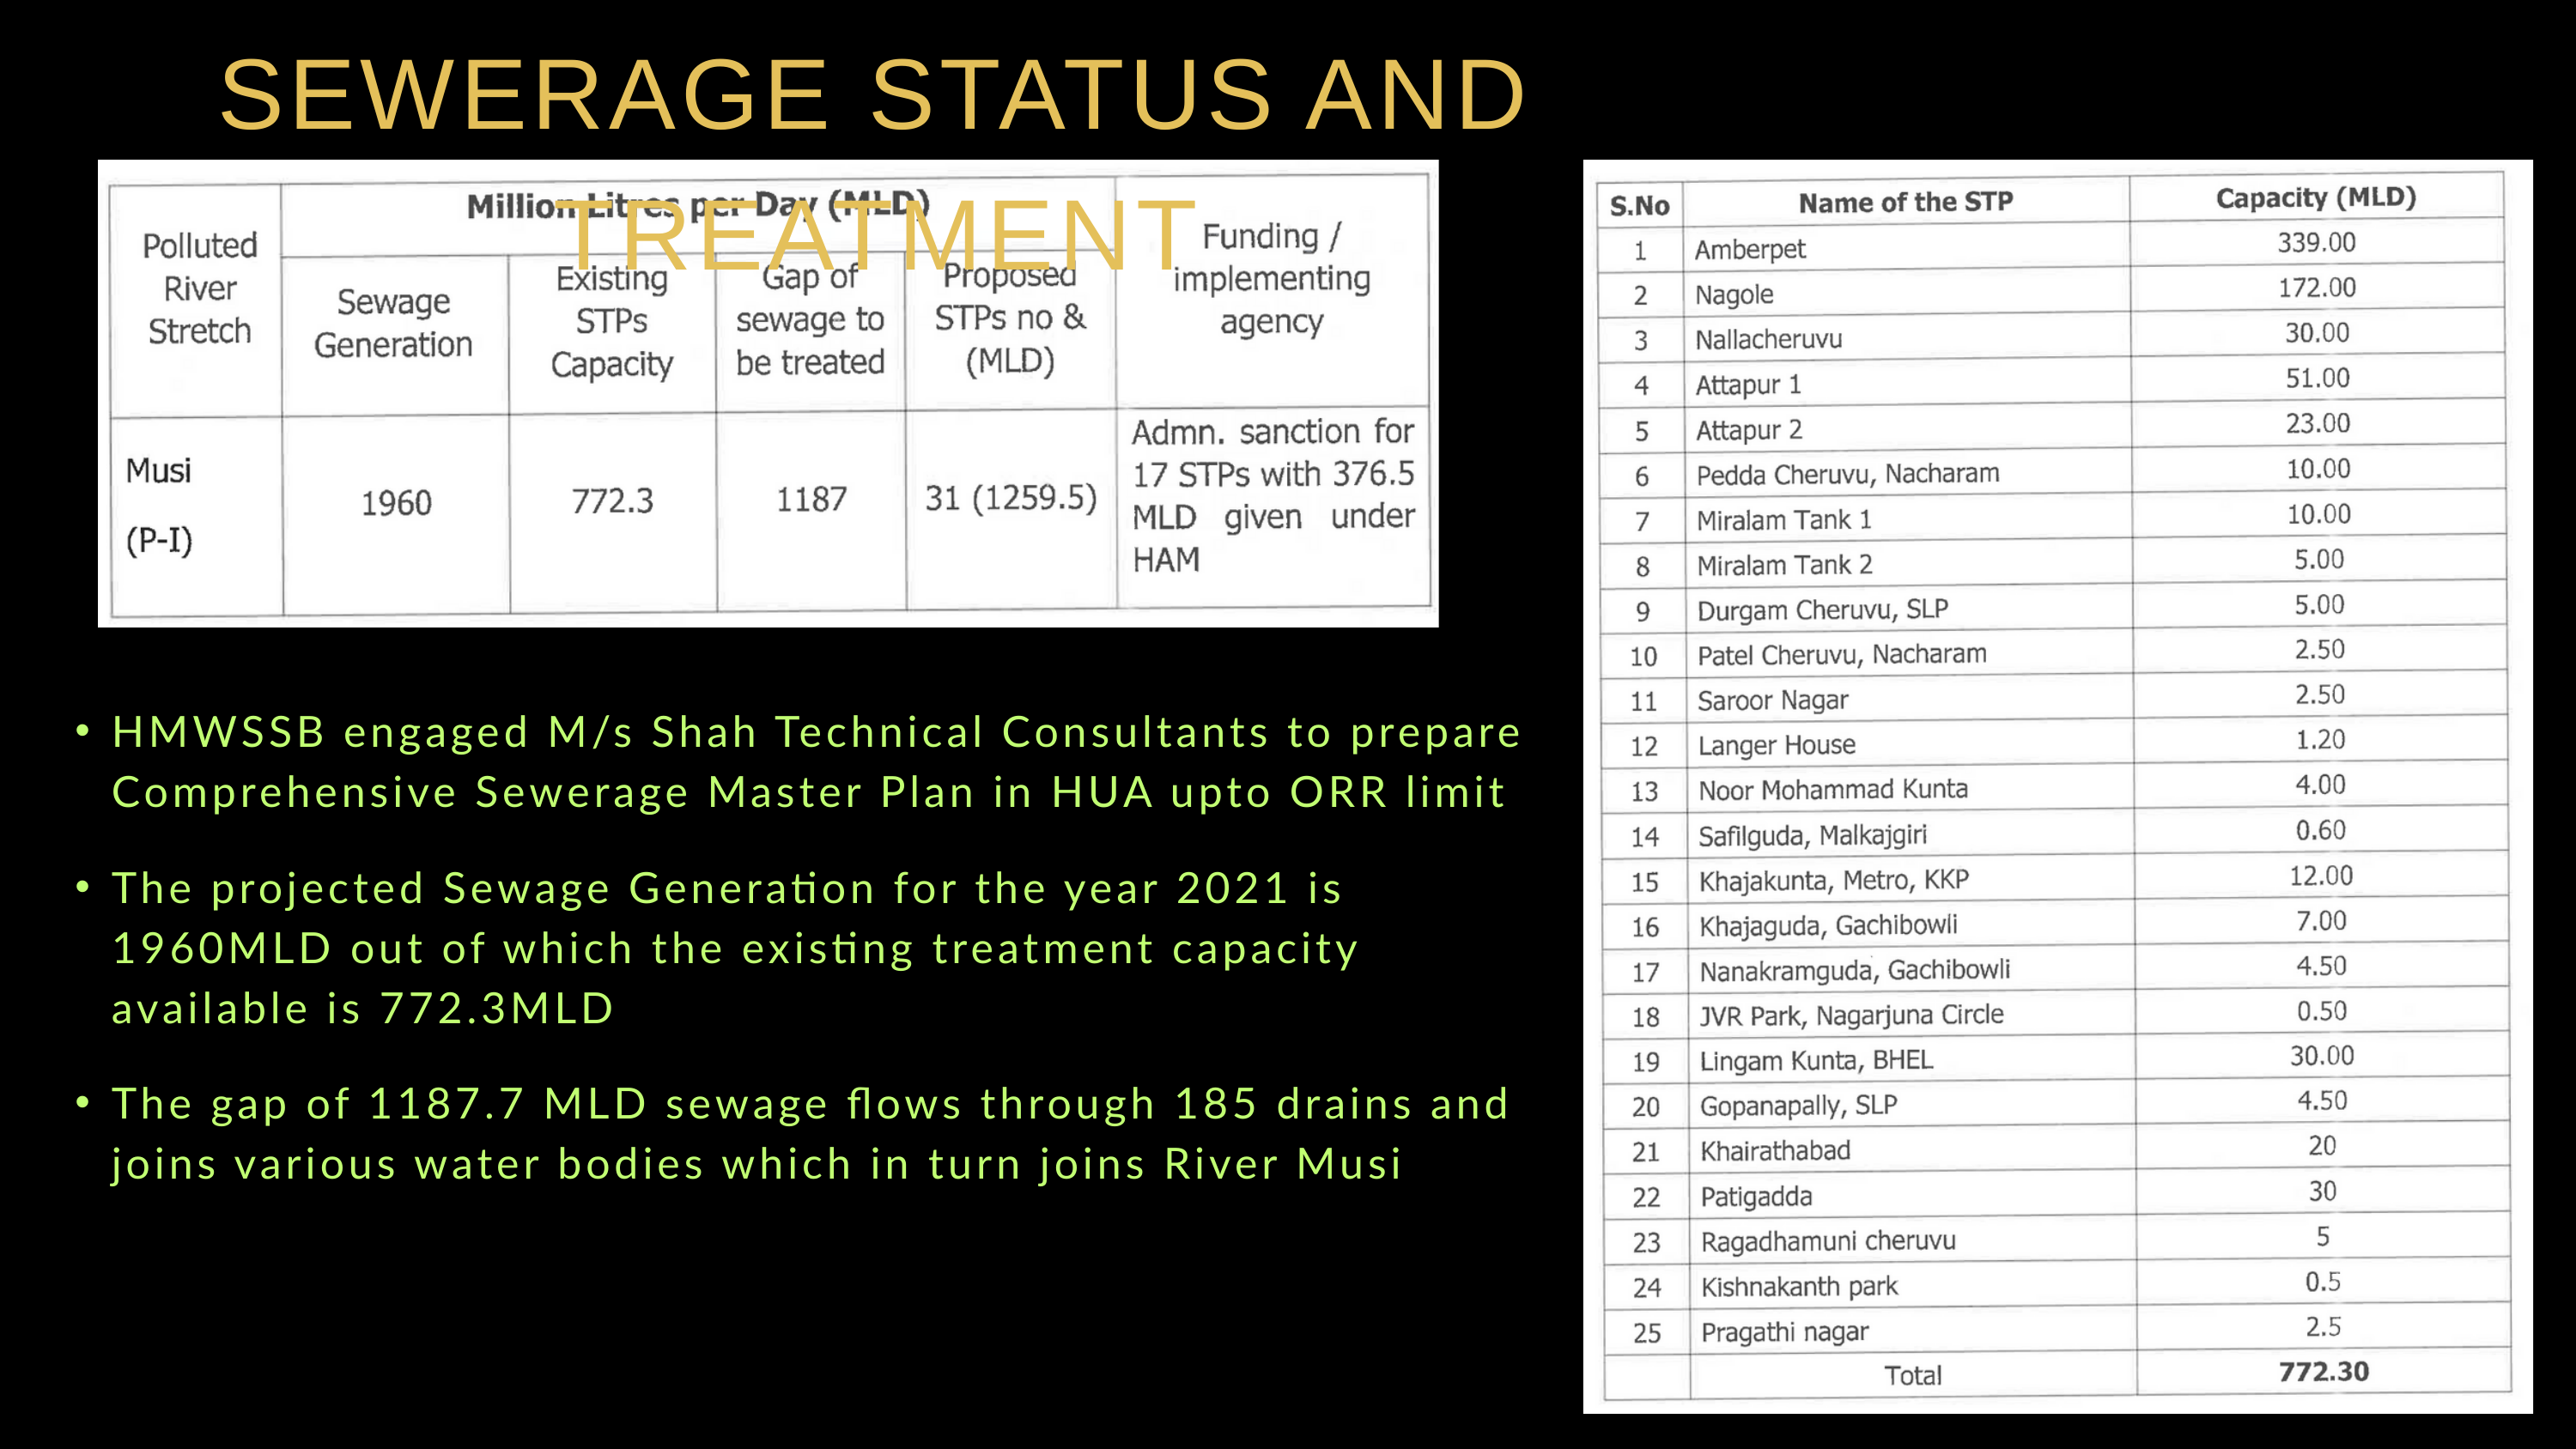

SEWERAGE STATUS AND TREATMENT

HMWSSB engaged M/s Shah Technical Consultants to prepare Comprehensive Sewerage Master Plan in HUA upto ORR limit
The projected Sewage Generation for the year 2021 is 1960MLD out of which the existing treatment capacity available is 772.3MLD
The gap of 1187.7 MLD sewage flows through 185 drains and joins various water bodies which in turn joins River Musi